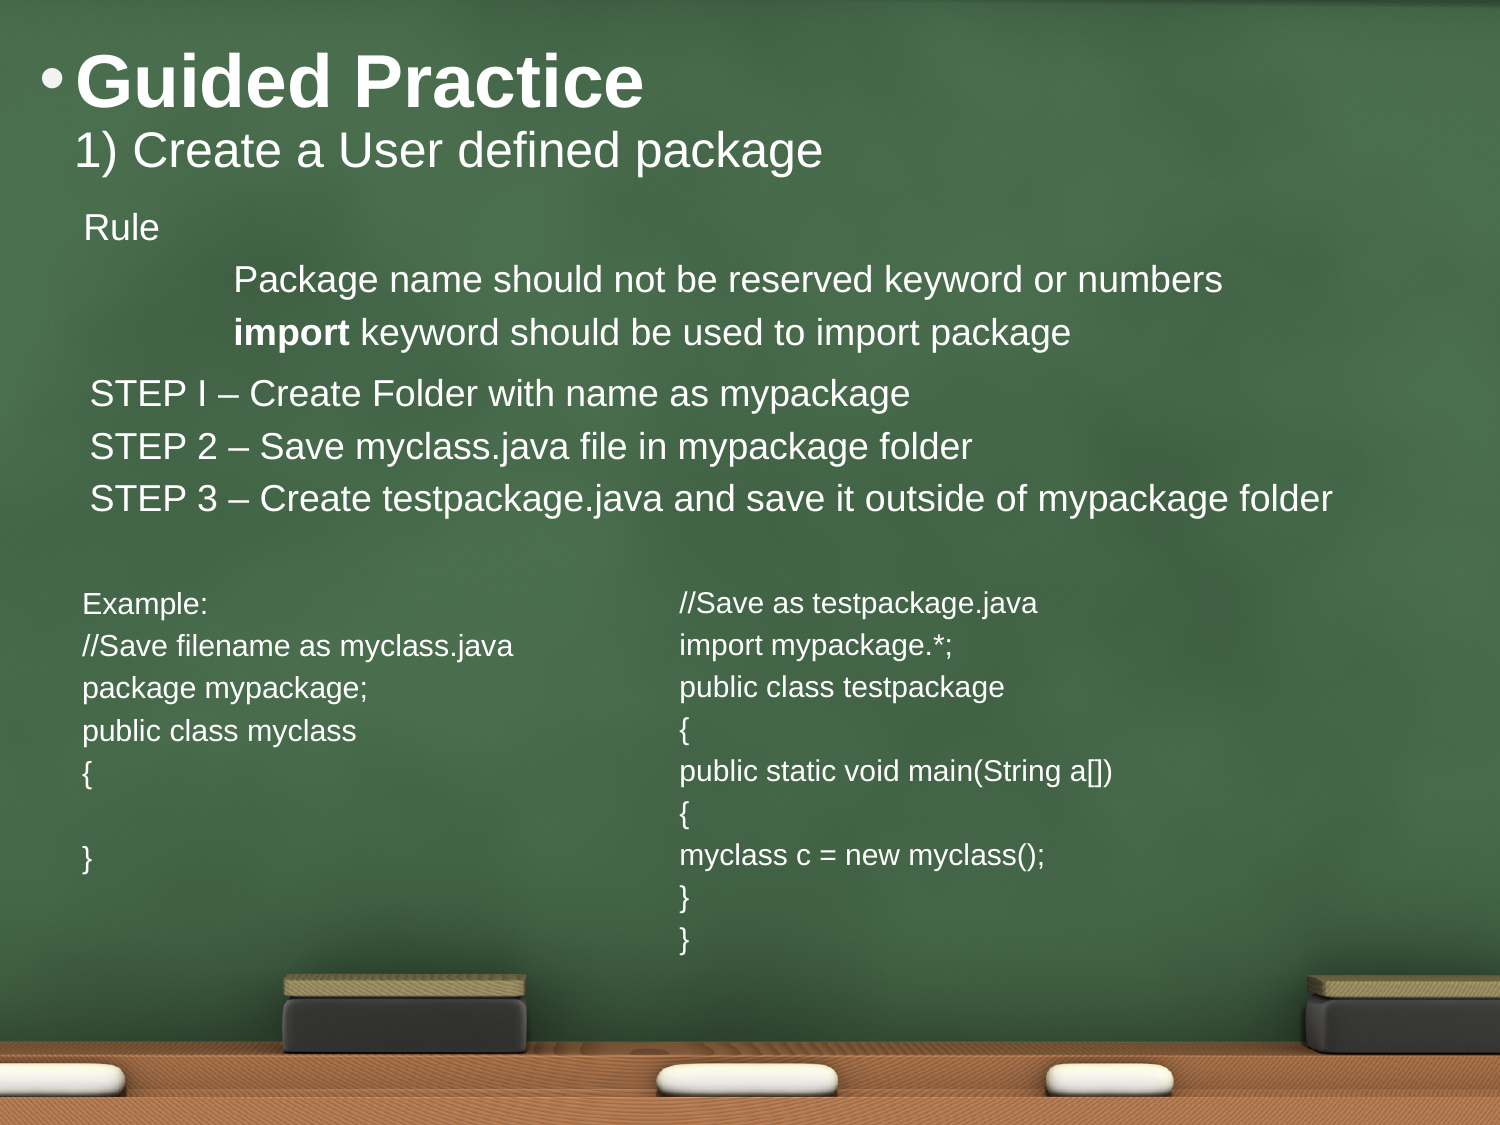

# Guided Practice
1) Create a User defined package
Rule
	Package name should not be reserved keyword or numbers
	import keyword should be used to import package
STEP I – Create Folder with name as mypackage
STEP 2 – Save myclass.java file in mypackage folder
STEP 3 – Create testpackage.java and save it outside of mypackage folder
Example:
//Save filename as myclass.java
package mypackage;
public class myclass
{

}
//Save as testpackage.java
import mypackage.*;
public class testpackage
{
	public static void main(String a[])
	{
		myclass c = new myclass();
	}
}